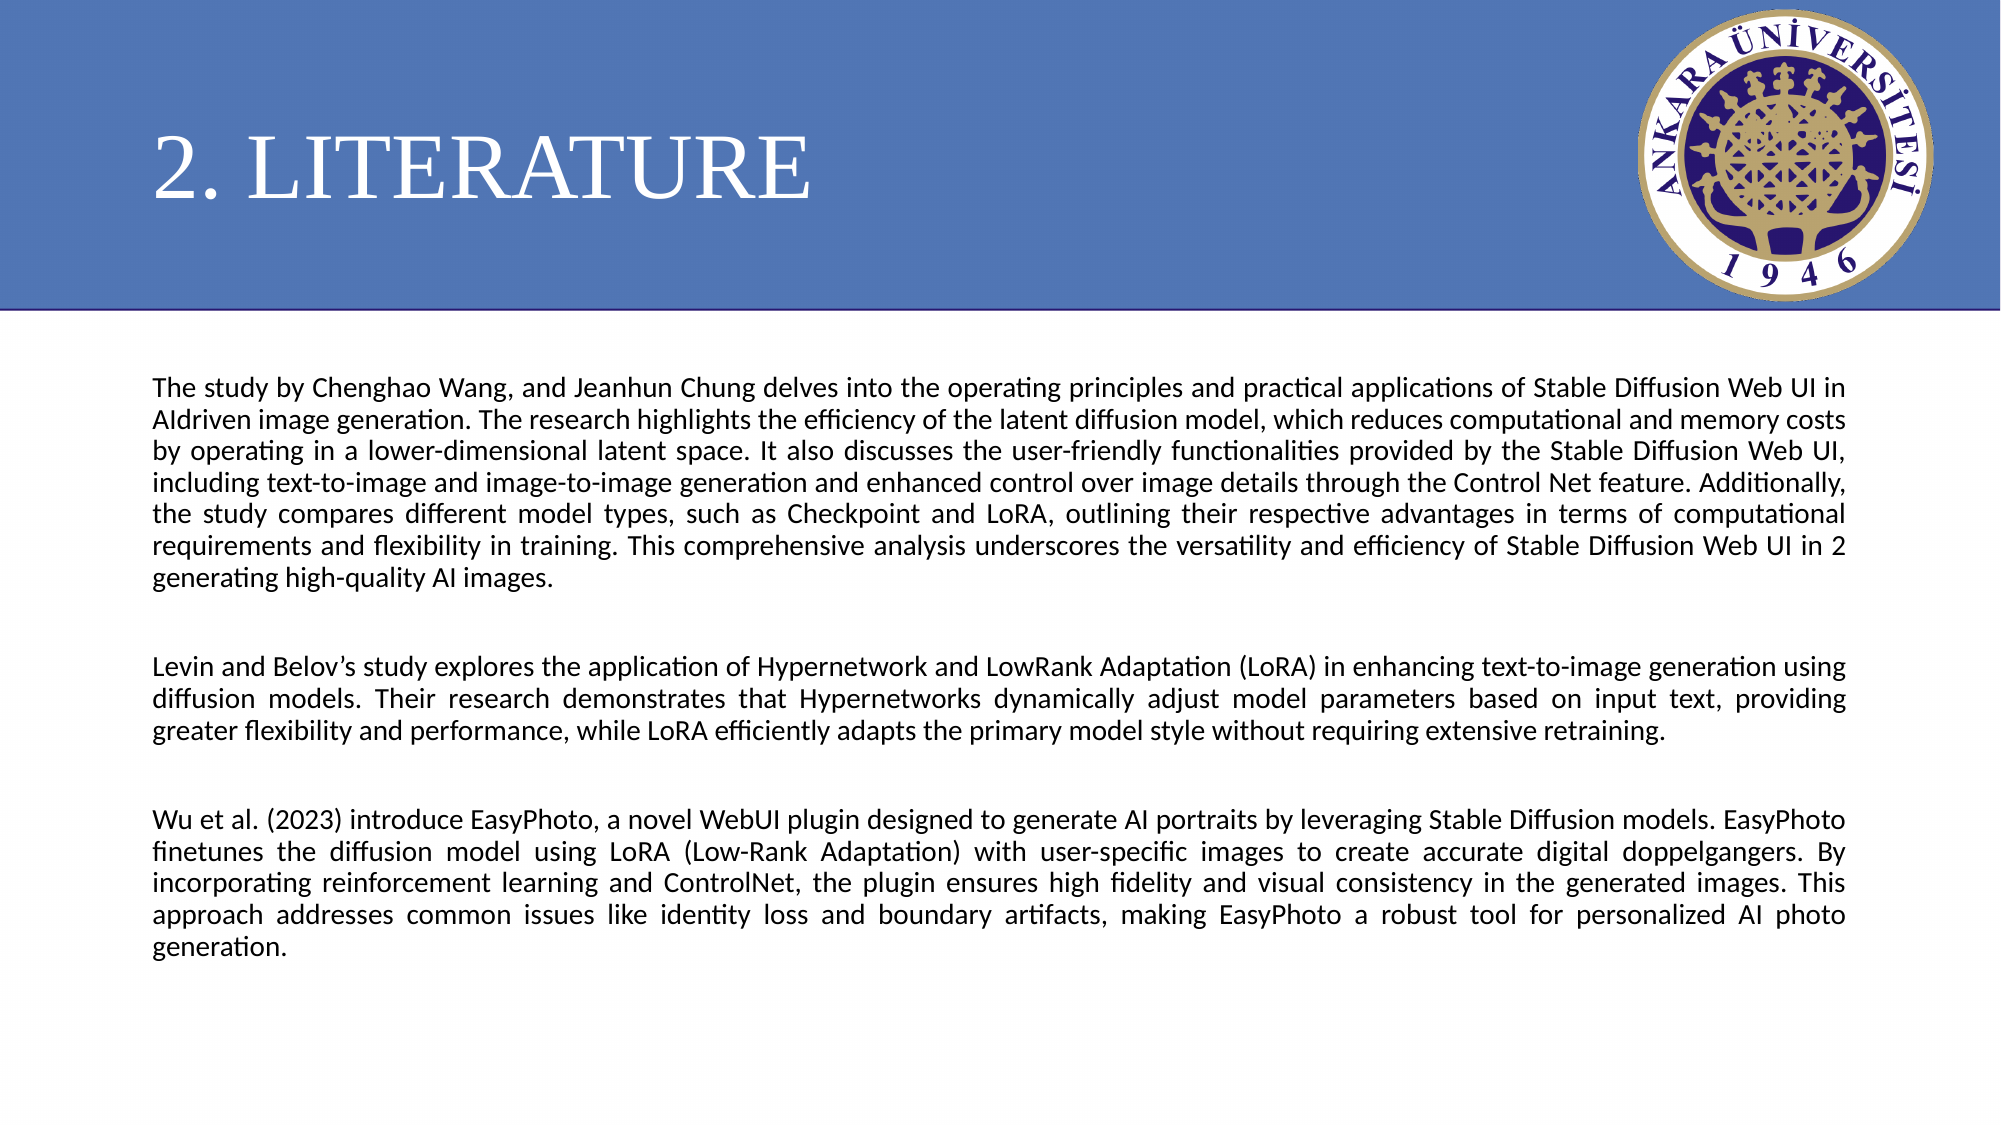

# 2. LITERATURE
The study by Chenghao Wang, and Jeanhun Chung delves into the operating principles and practical applications of Stable Diffusion Web UI in AIdriven image generation. The research highlights the efficiency of the latent diffusion model, which reduces computational and memory costs by operating in a lower-dimensional latent space. It also discusses the user-friendly functionalities provided by the Stable Diffusion Web UI, including text-to-image and image-to-image generation and enhanced control over image details through the Control Net feature. Additionally, the study compares different model types, such as Checkpoint and LoRA, outlining their respective advantages in terms of computational requirements and flexibility in training. This comprehensive analysis underscores the versatility and efficiency of Stable Diffusion Web UI in 2 generating high-quality AI images.
Levin and Belov’s study explores the application of Hypernetwork and LowRank Adaptation (LoRA) in enhancing text-to-image generation using diffusion models. Their research demonstrates that Hypernetworks dynamically adjust model parameters based on input text, providing greater flexibility and performance, while LoRA efficiently adapts the primary model style without requiring extensive retraining.
Wu et al. (2023) introduce EasyPhoto, a novel WebUI plugin designed to generate AI portraits by leveraging Stable Diffusion models. EasyPhoto finetunes the diffusion model using LoRA (Low-Rank Adaptation) with user-specific images to create accurate digital doppelgangers. By incorporating reinforcement learning and ControlNet, the plugin ensures high fidelity and visual consistency in the generated images. This approach addresses common issues like identity loss and boundary artifacts, making EasyPhoto a robust tool for personalized AI photo generation.